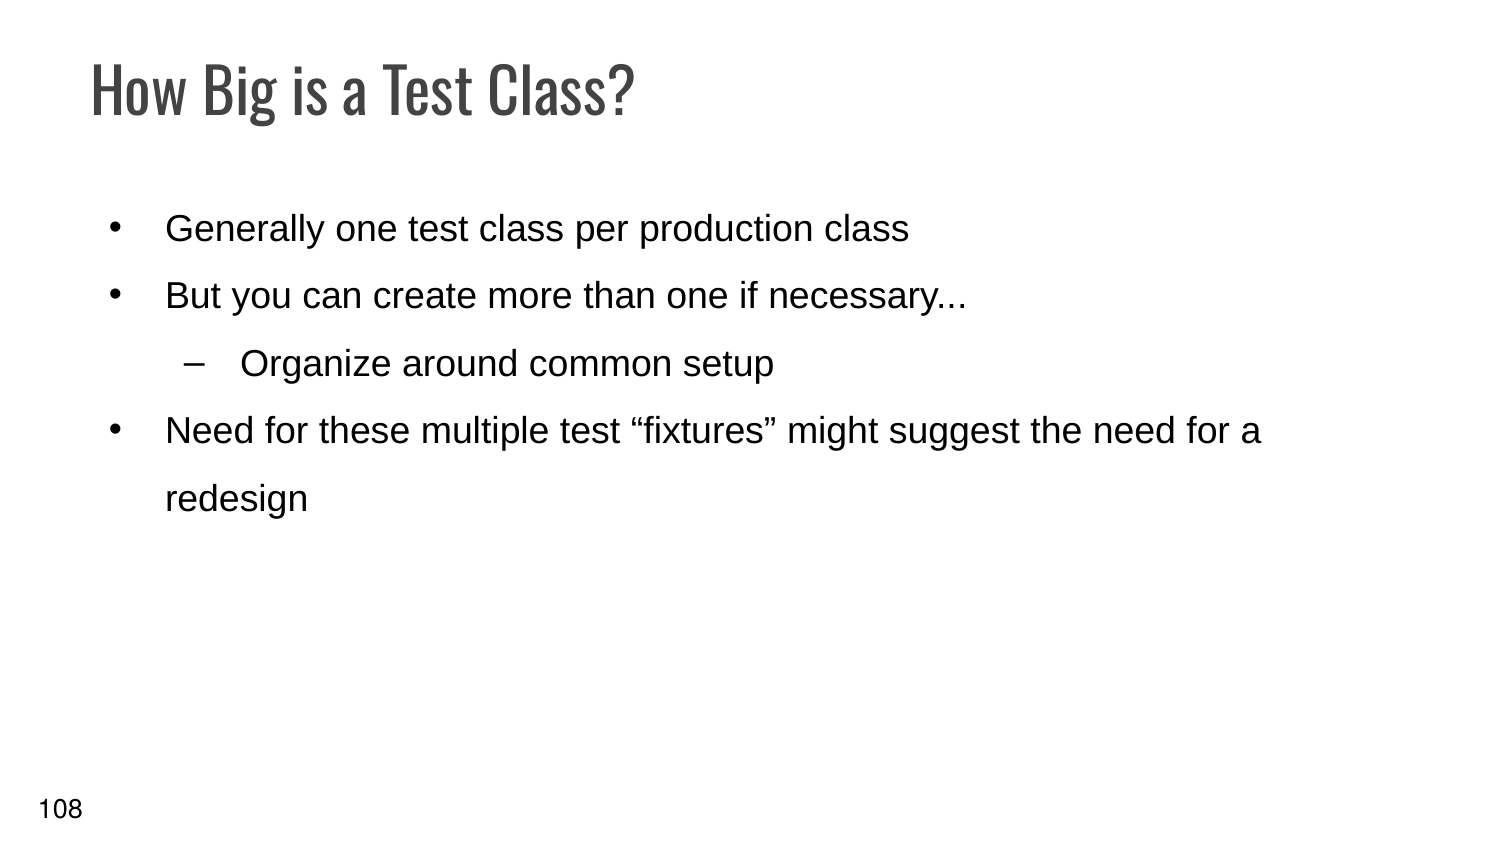

# How Big is a Test Class?
Generally one test class per production class
But you can create more than one if necessary...
Organize around common setup
Need for these multiple test “fixtures” might suggest the need for a redesign
108